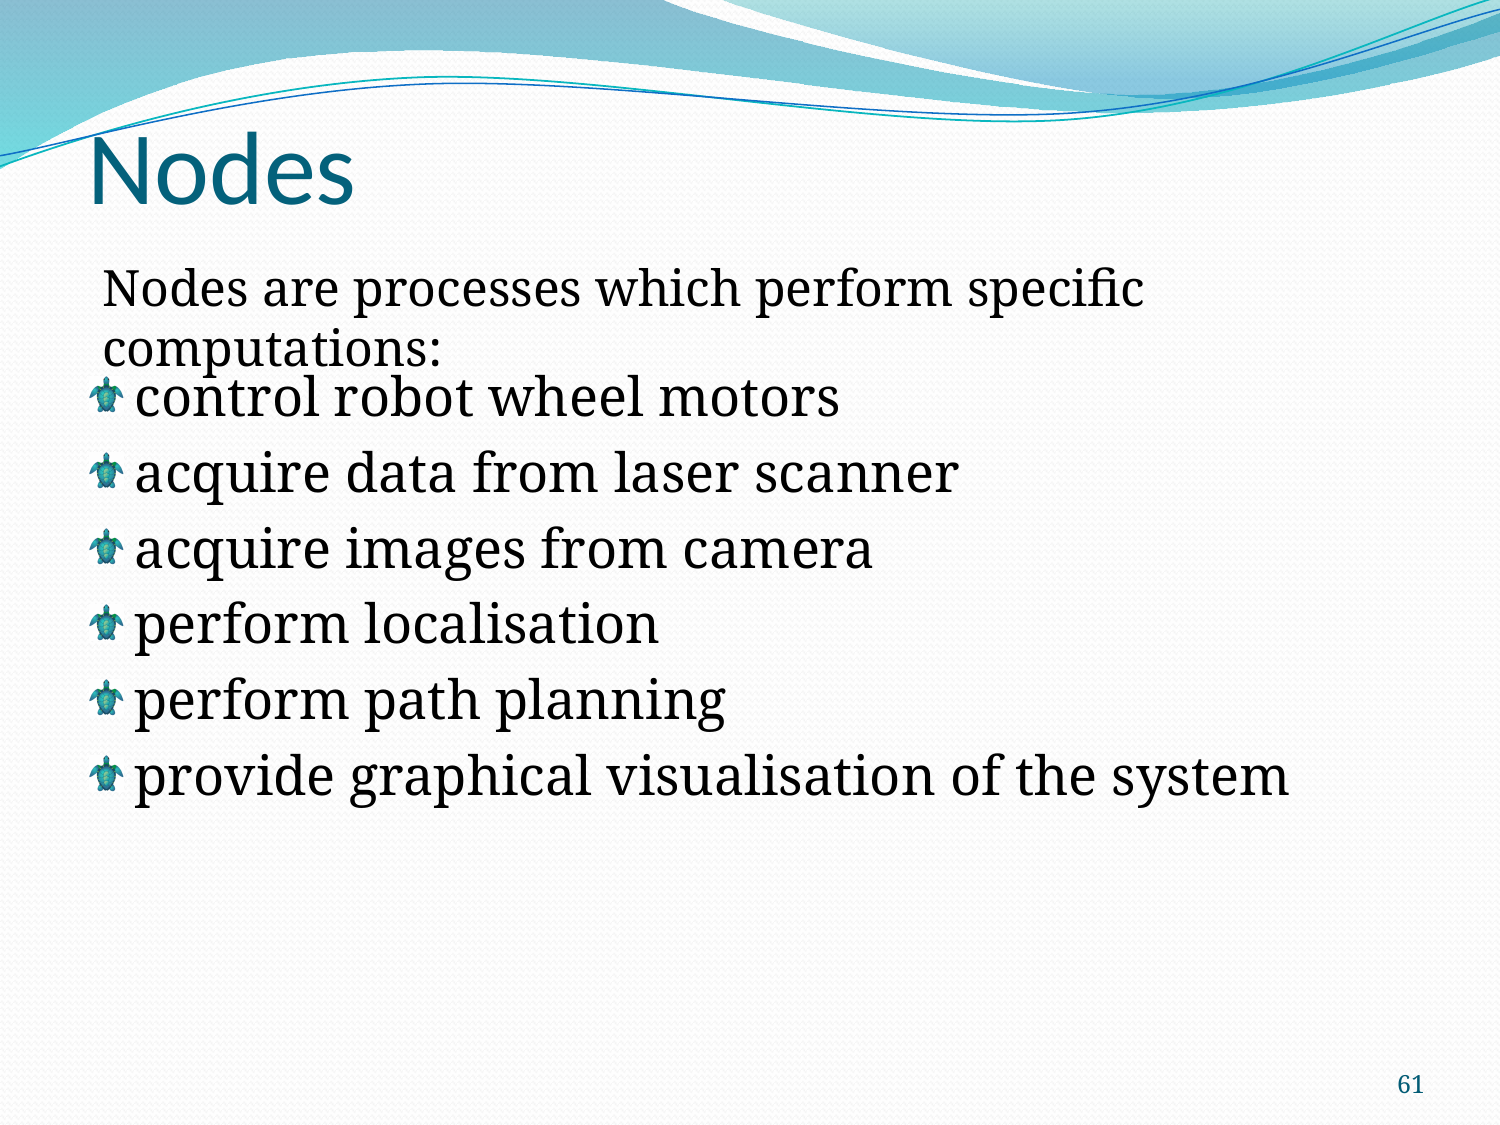

# Nodes
Nodes are processes which perform specific computations:
control robot wheel motors
acquire data from laser scanner
acquire images from camera
perform localisation
perform path planning
provide graphical visualisation of the system
61